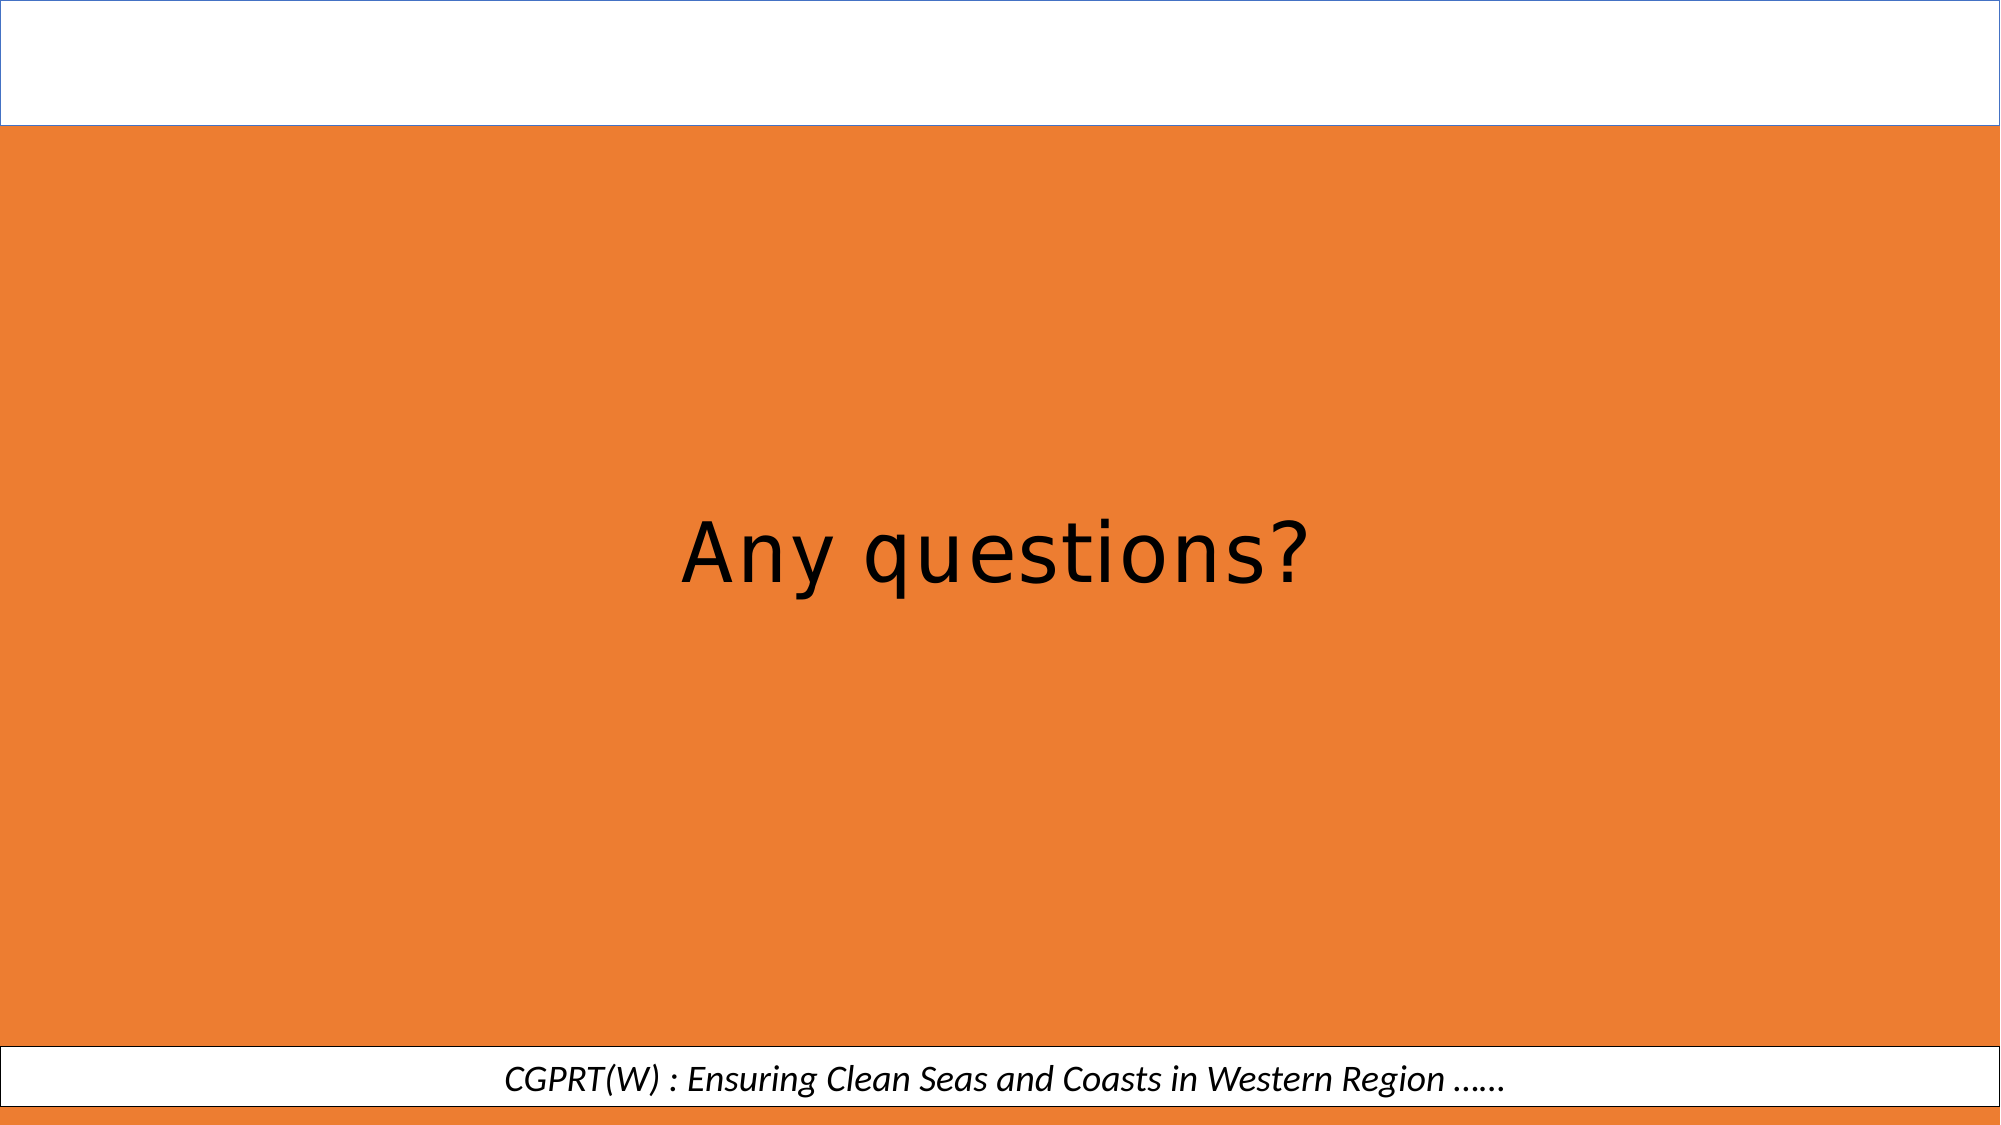

Any questions?

 CGPRT(W) : Ensuring Clean Seas and Coasts in Western Region ……